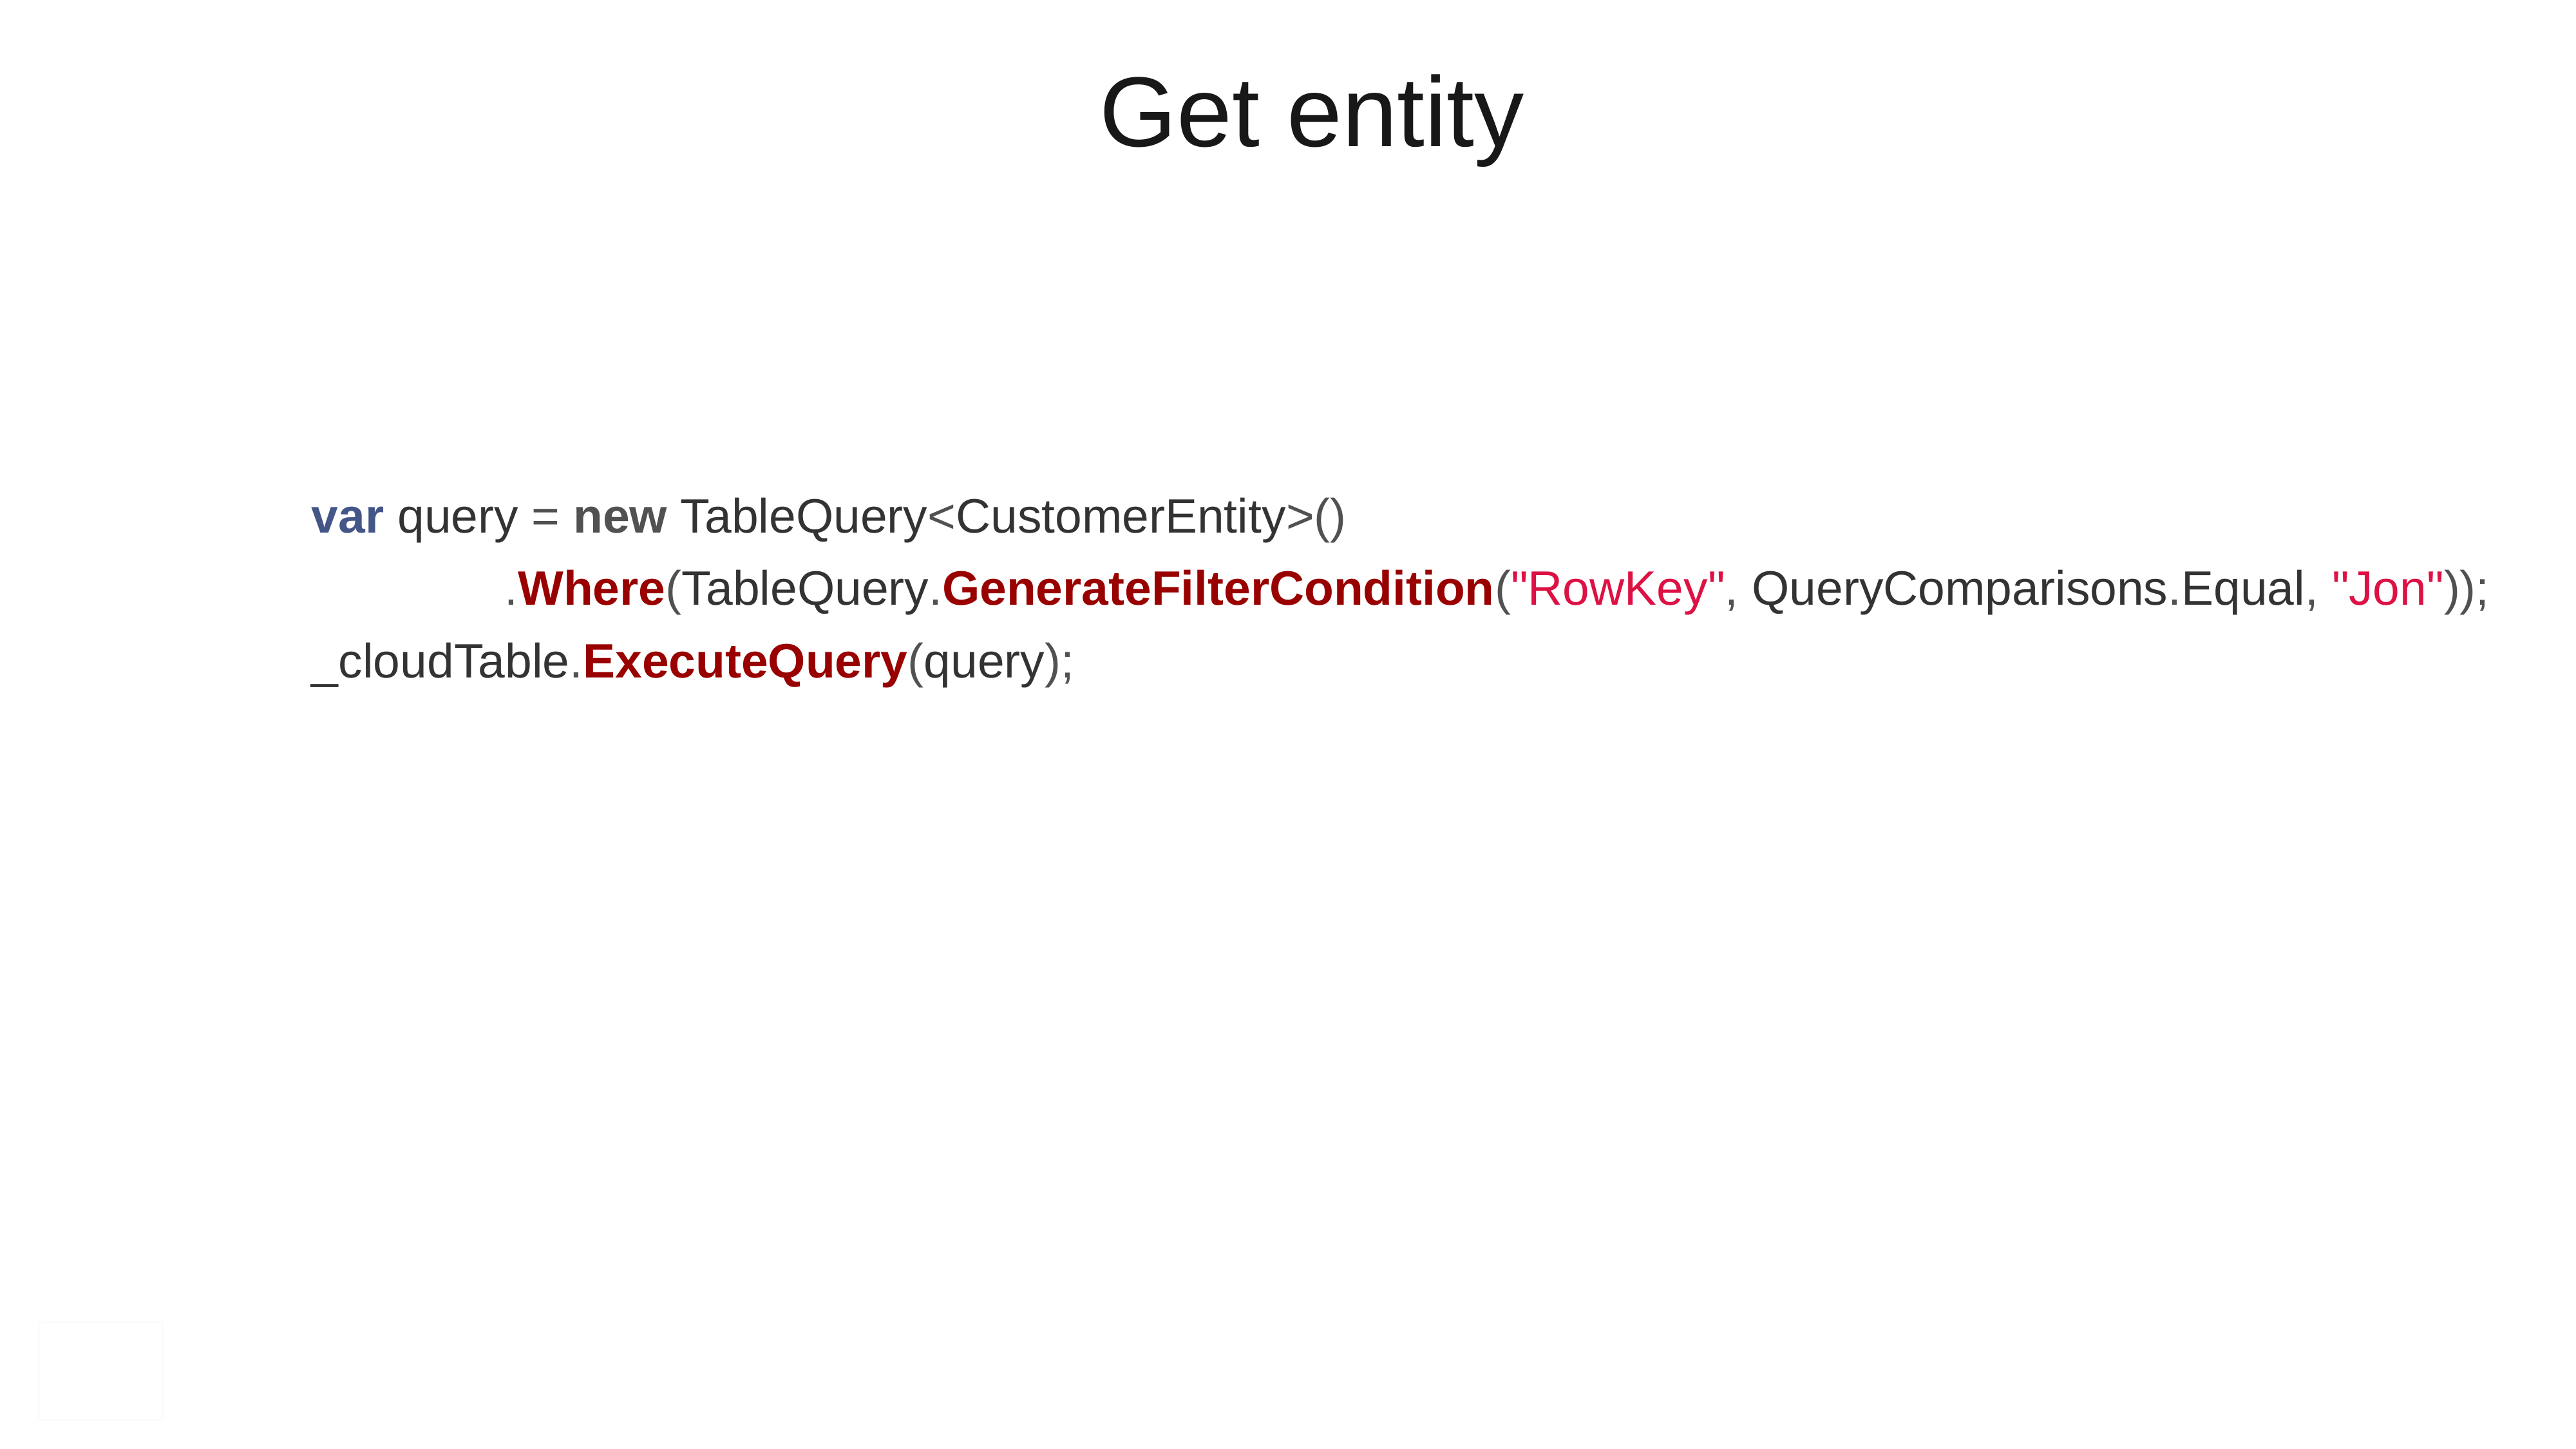

# Get entity
var query = new TableQuery<CustomerEntity>()
		.Where(TableQuery.GenerateFilterCondition("RowKey", QueryComparisons.Equal, "Jon"));
_cloudTable.ExecuteQuery(query);